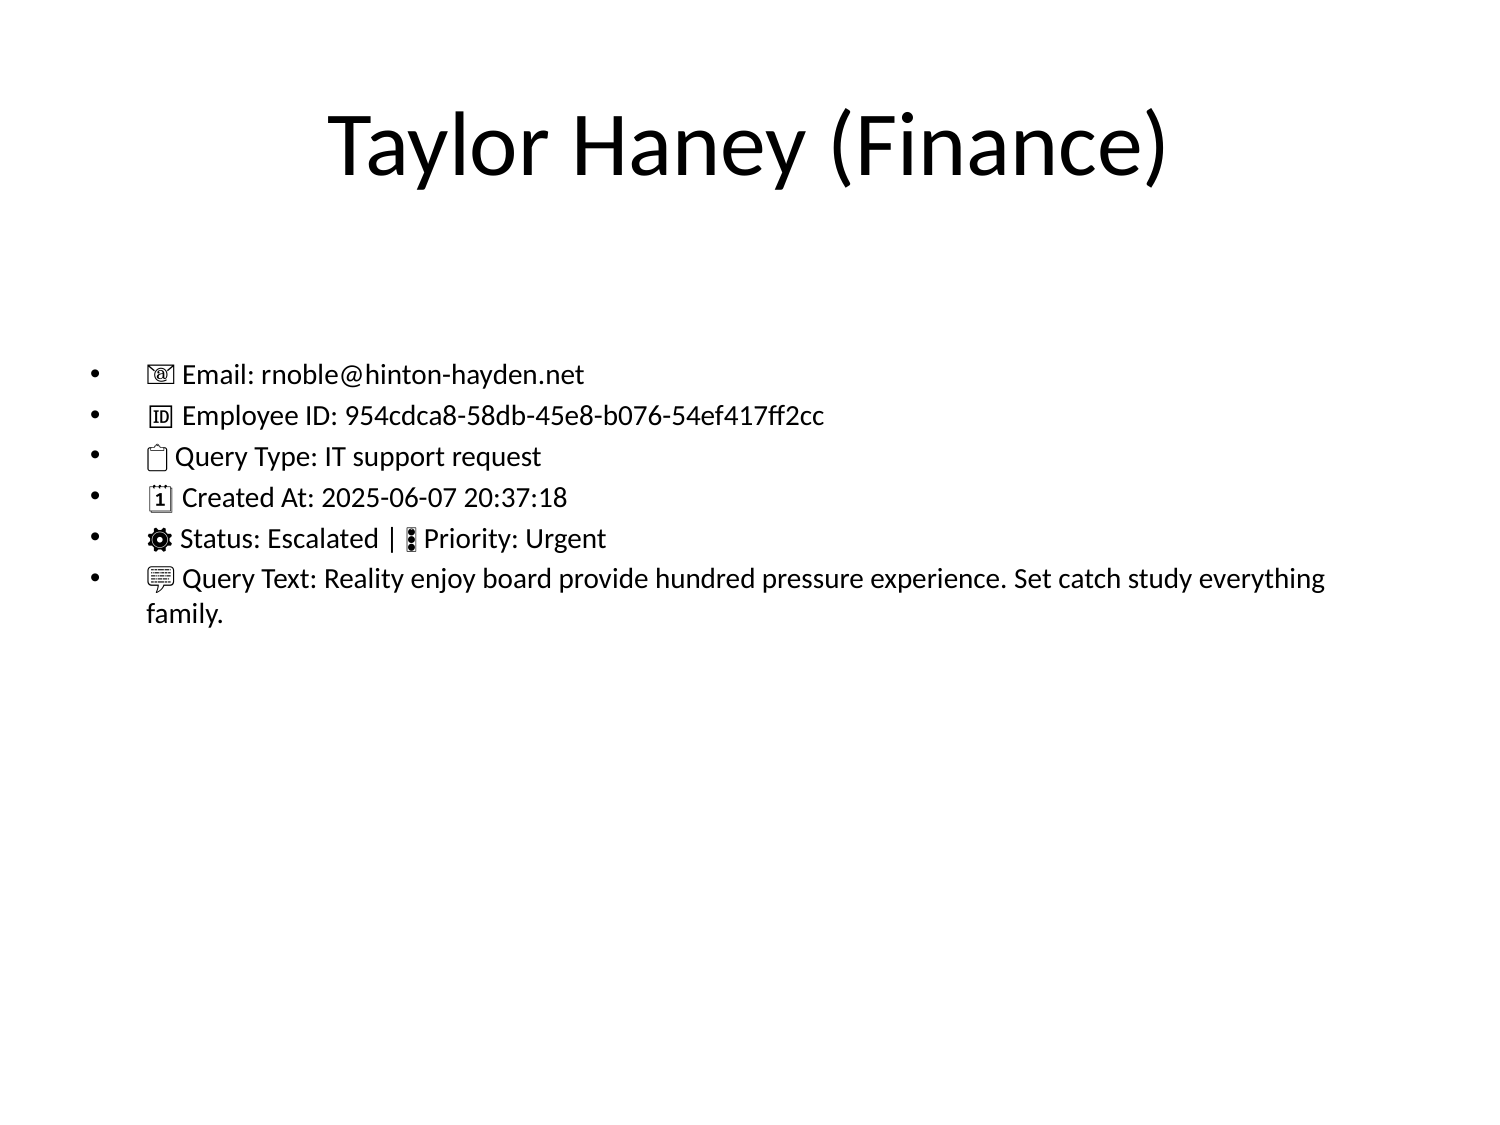

# Taylor Haney (Finance)

📧 Email: rnoble@hinton-hayden.net
🆔 Employee ID: 954cdca8-58db-45e8-b076-54ef417ff2cc
📋 Query Type: IT support request
🗓 Created At: 2025-06-07 20:37:18
⚙ Status: Escalated | 🚦 Priority: Urgent
💬 Query Text: Reality enjoy board provide hundred pressure experience. Set catch study everything family.